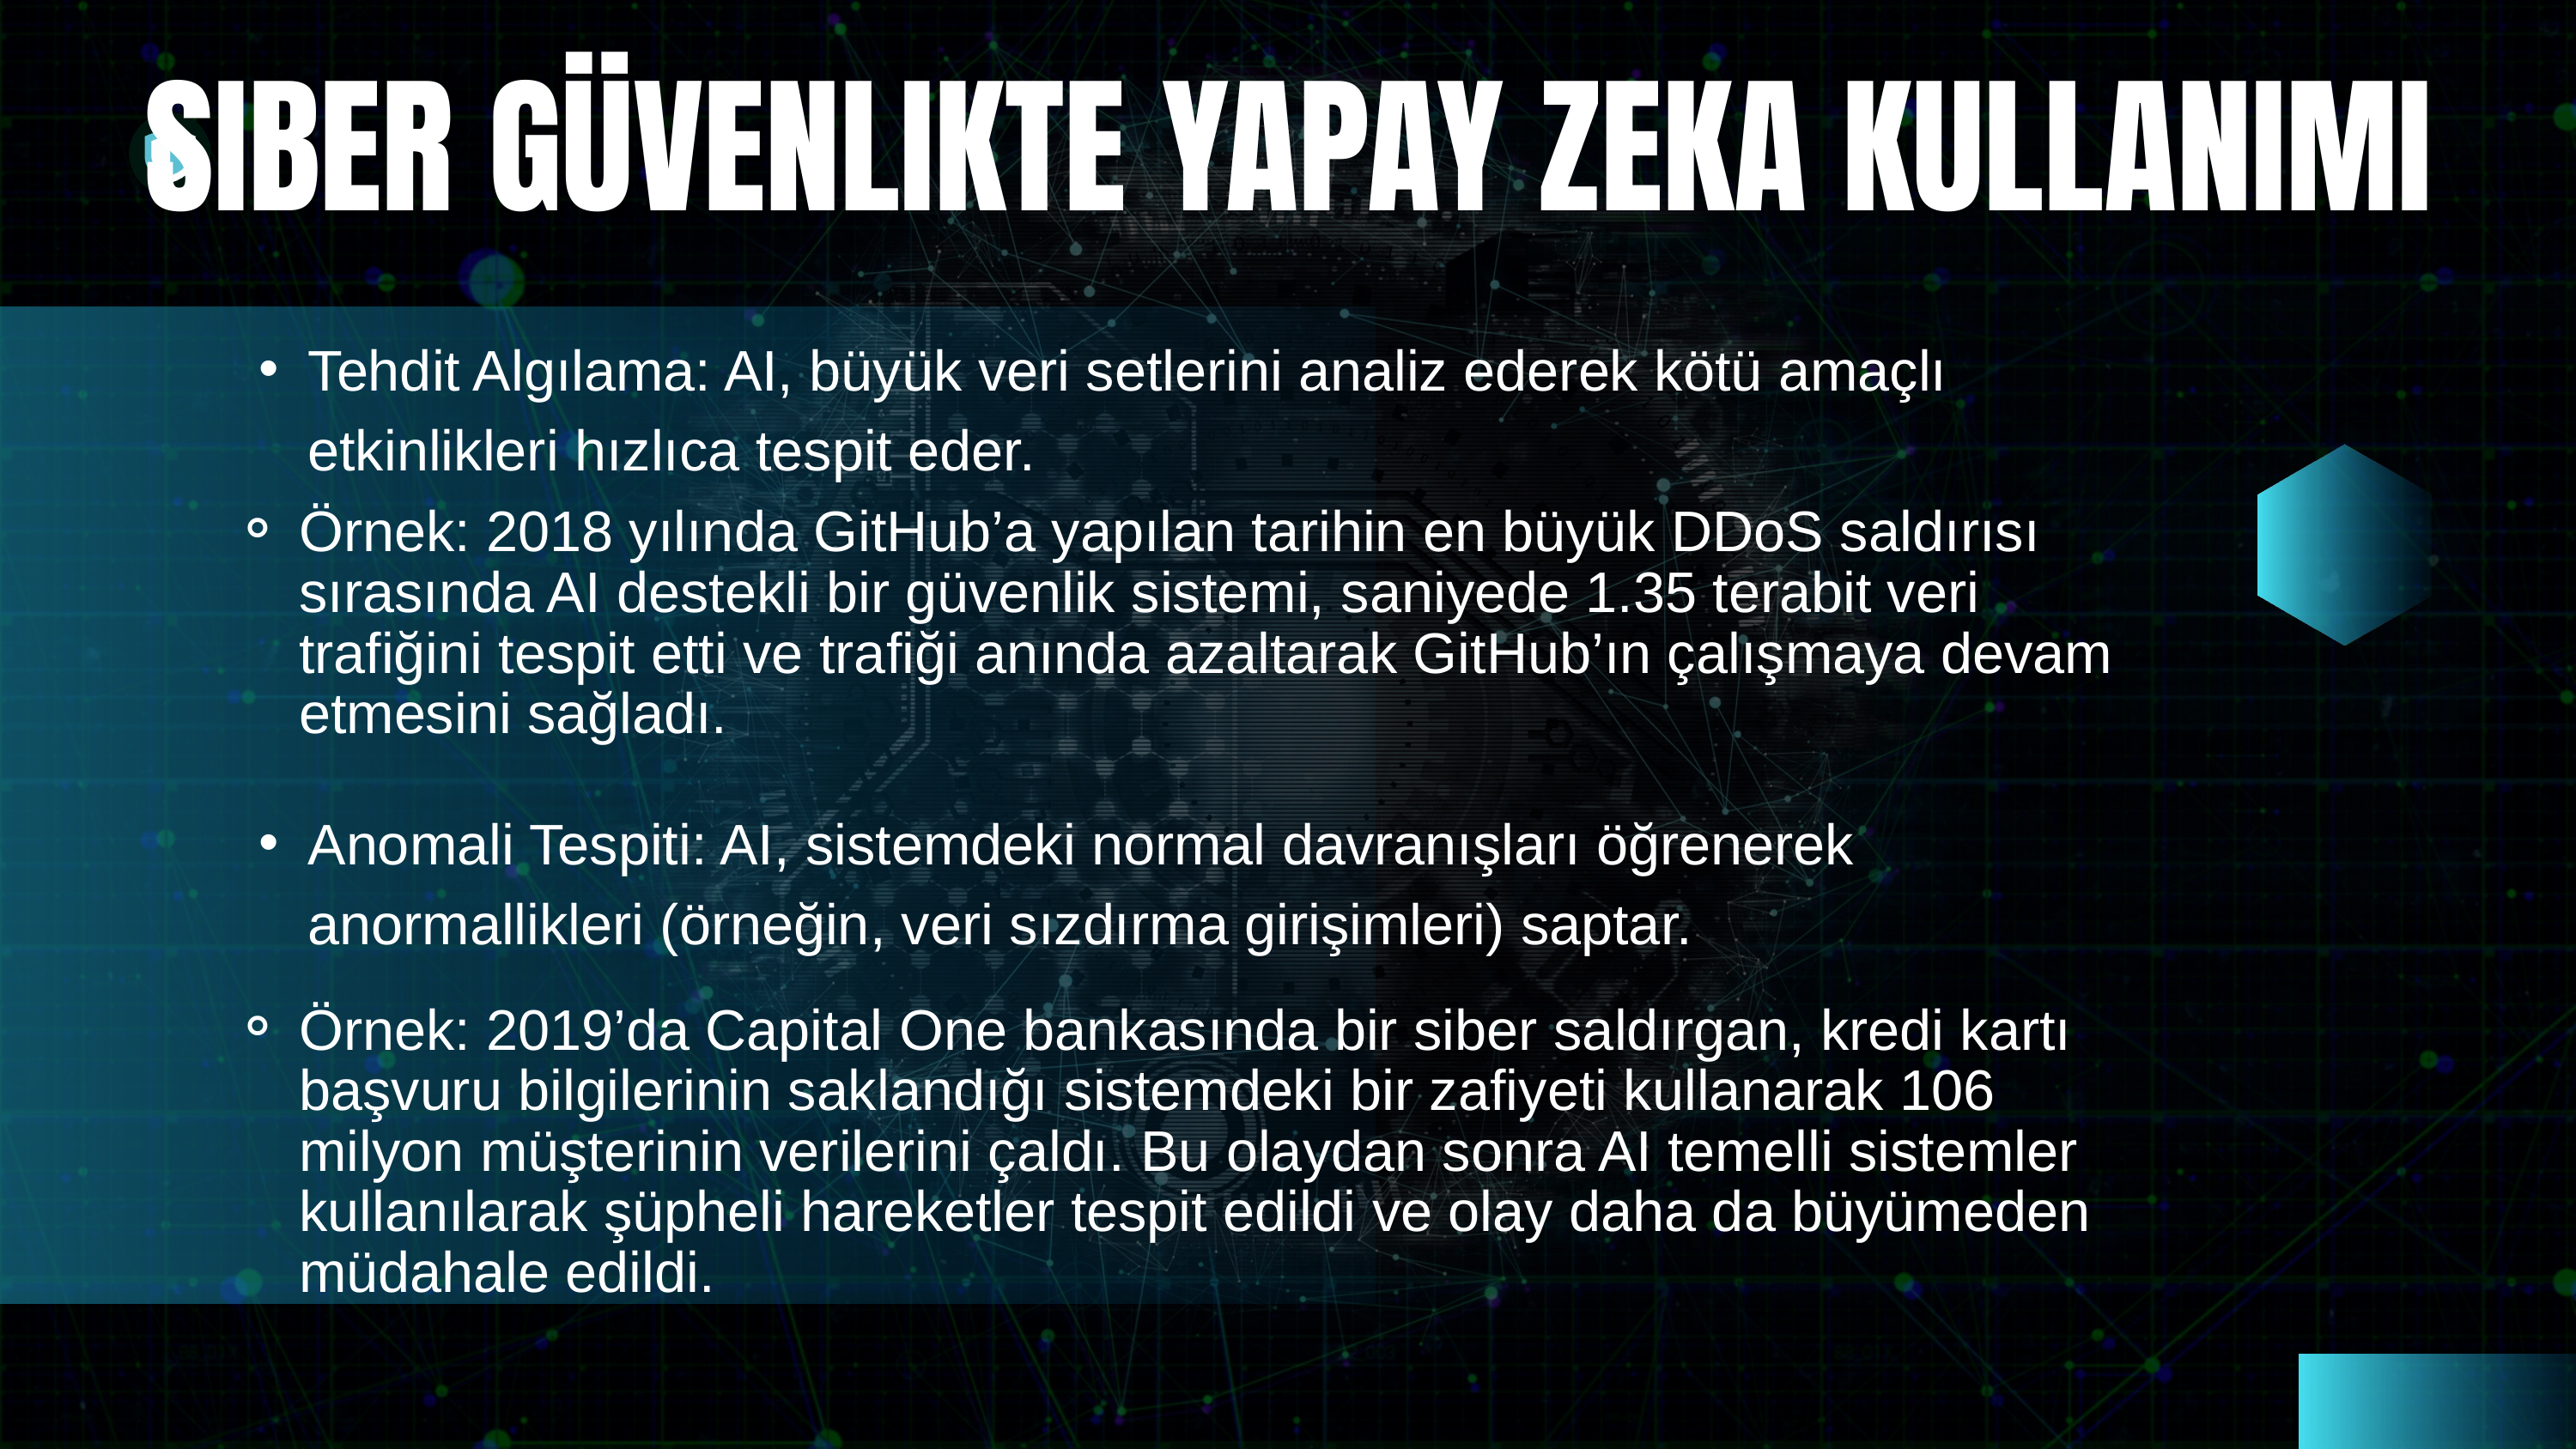

SIBER GÜVENLIKTE YAPAY ZEKA KULLANIMI

Tehdit Algılama: AI, büyük veri setlerini analiz ederek kötü amaçlı etkinlikleri hızlıca tespit eder.

Örnek: 2018 yılında GitHub’a yapılan tarihin en büyük DDoS saldırısı sırasında AI destekli bir güvenlik sistemi, saniyede 1.35 terabit veri trafiğini tespit etti ve trafiği anında azaltarak GitHub’ın çalışmaya devam etmesini sağladı.

Anomali Tespiti: AI, sistemdeki normal davranışları öğrenerek anormallikleri (örneğin, veri sızdırma girişimleri) saptar.

Örnek: 2019’da Capital One bankasında bir siber saldırgan, kredi kartı başvuru bilgilerinin saklandığı sistemdeki bir zafiyeti kullanarak 106 milyon müşterinin verilerini çaldı. Bu olaydan sonra AI temelli sistemler kullanılarak şüpheli hareketler tespit edildi ve olay daha da büyümeden müdahale edildi.